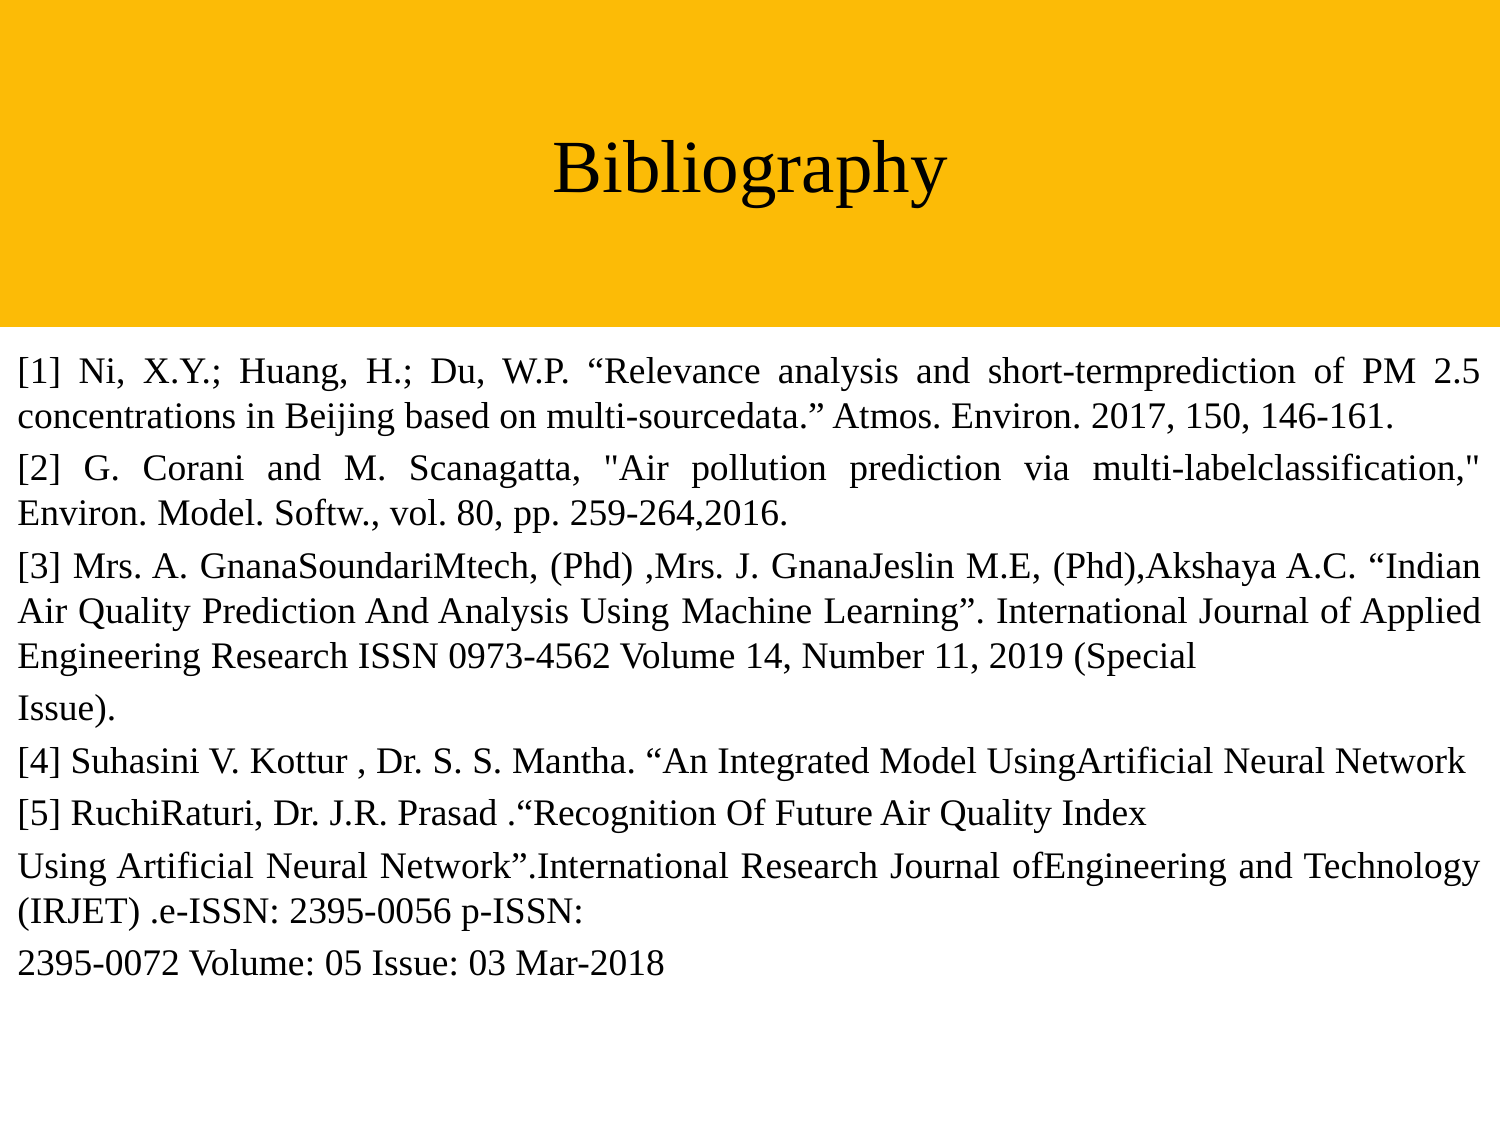

Bibliography
[1] Ni, X.Y.; Huang, H.; Du, W.P. “Relevance analysis and short-termprediction of PM 2.5 concentrations in Beijing based on multi-sourcedata.” Atmos. Environ. 2017, 150, 146-161.
[2] G. Corani and M. Scanagatta, "Air pollution prediction via multi-labelclassification," Environ. Model. Softw., vol. 80, pp. 259-264,2016.
[3] Mrs. A. GnanaSoundariMtech, (Phd) ,Mrs. J. GnanaJeslin M.E, (Phd),Akshaya A.C. “Indian Air Quality Prediction And Analysis Using Machine Learning”. International Journal of Applied Engineering Research ISSN 0973-4562 Volume 14, Number 11, 2019 (Special
Issue).
[4] Suhasini V. Kottur , Dr. S. S. Mantha. “An Integrated Model UsingArtificial Neural Network
[5] RuchiRaturi, Dr. J.R. Prasad .“Recognition Of Future Air Quality Index
Using Artificial Neural Network”.International Research Journal ofEngineering and Technology (IRJET) .e-ISSN: 2395-0056 p-ISSN:
2395-0072 Volume: 05 Issue: 03 Mar-2018

2/10